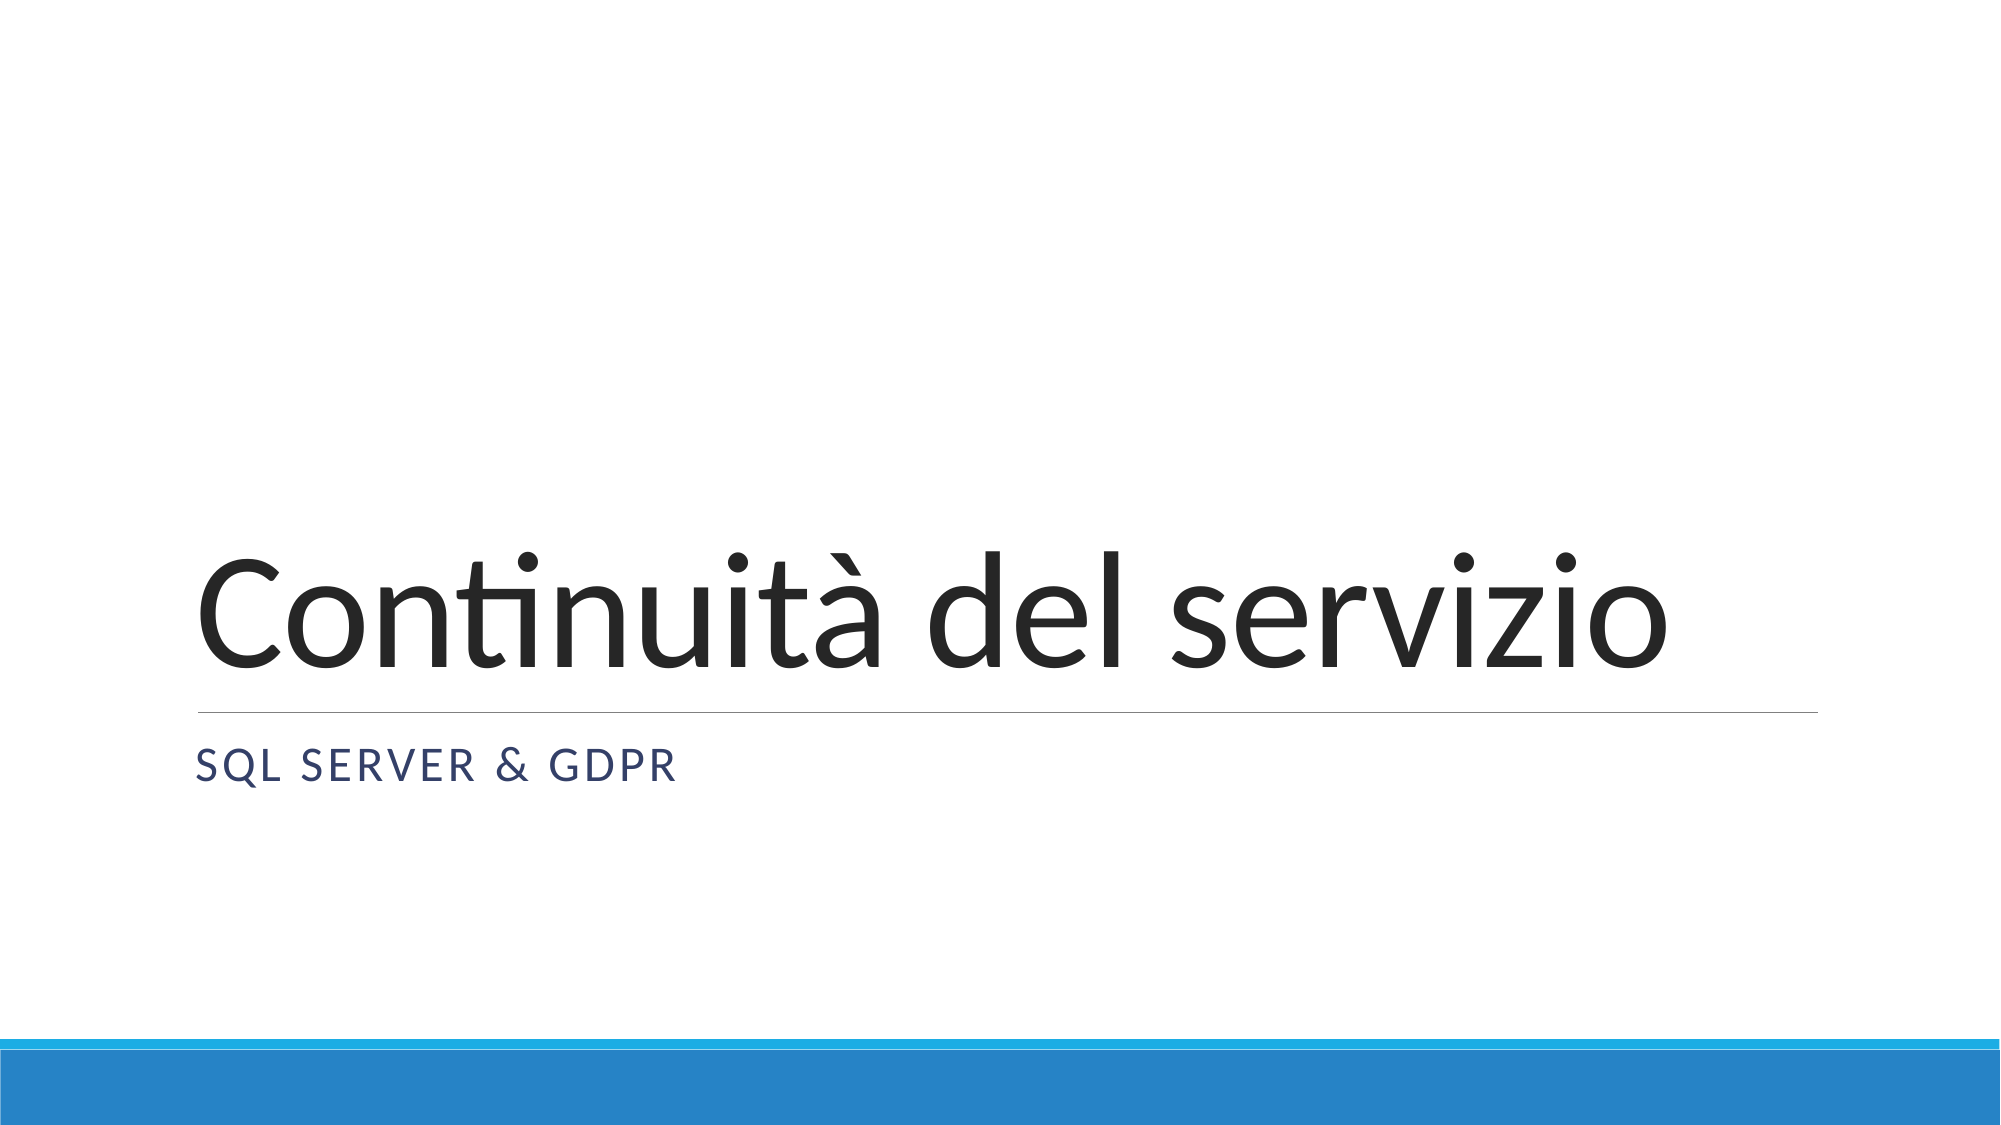

# Continuità del servizio
SQL Server & GDPR